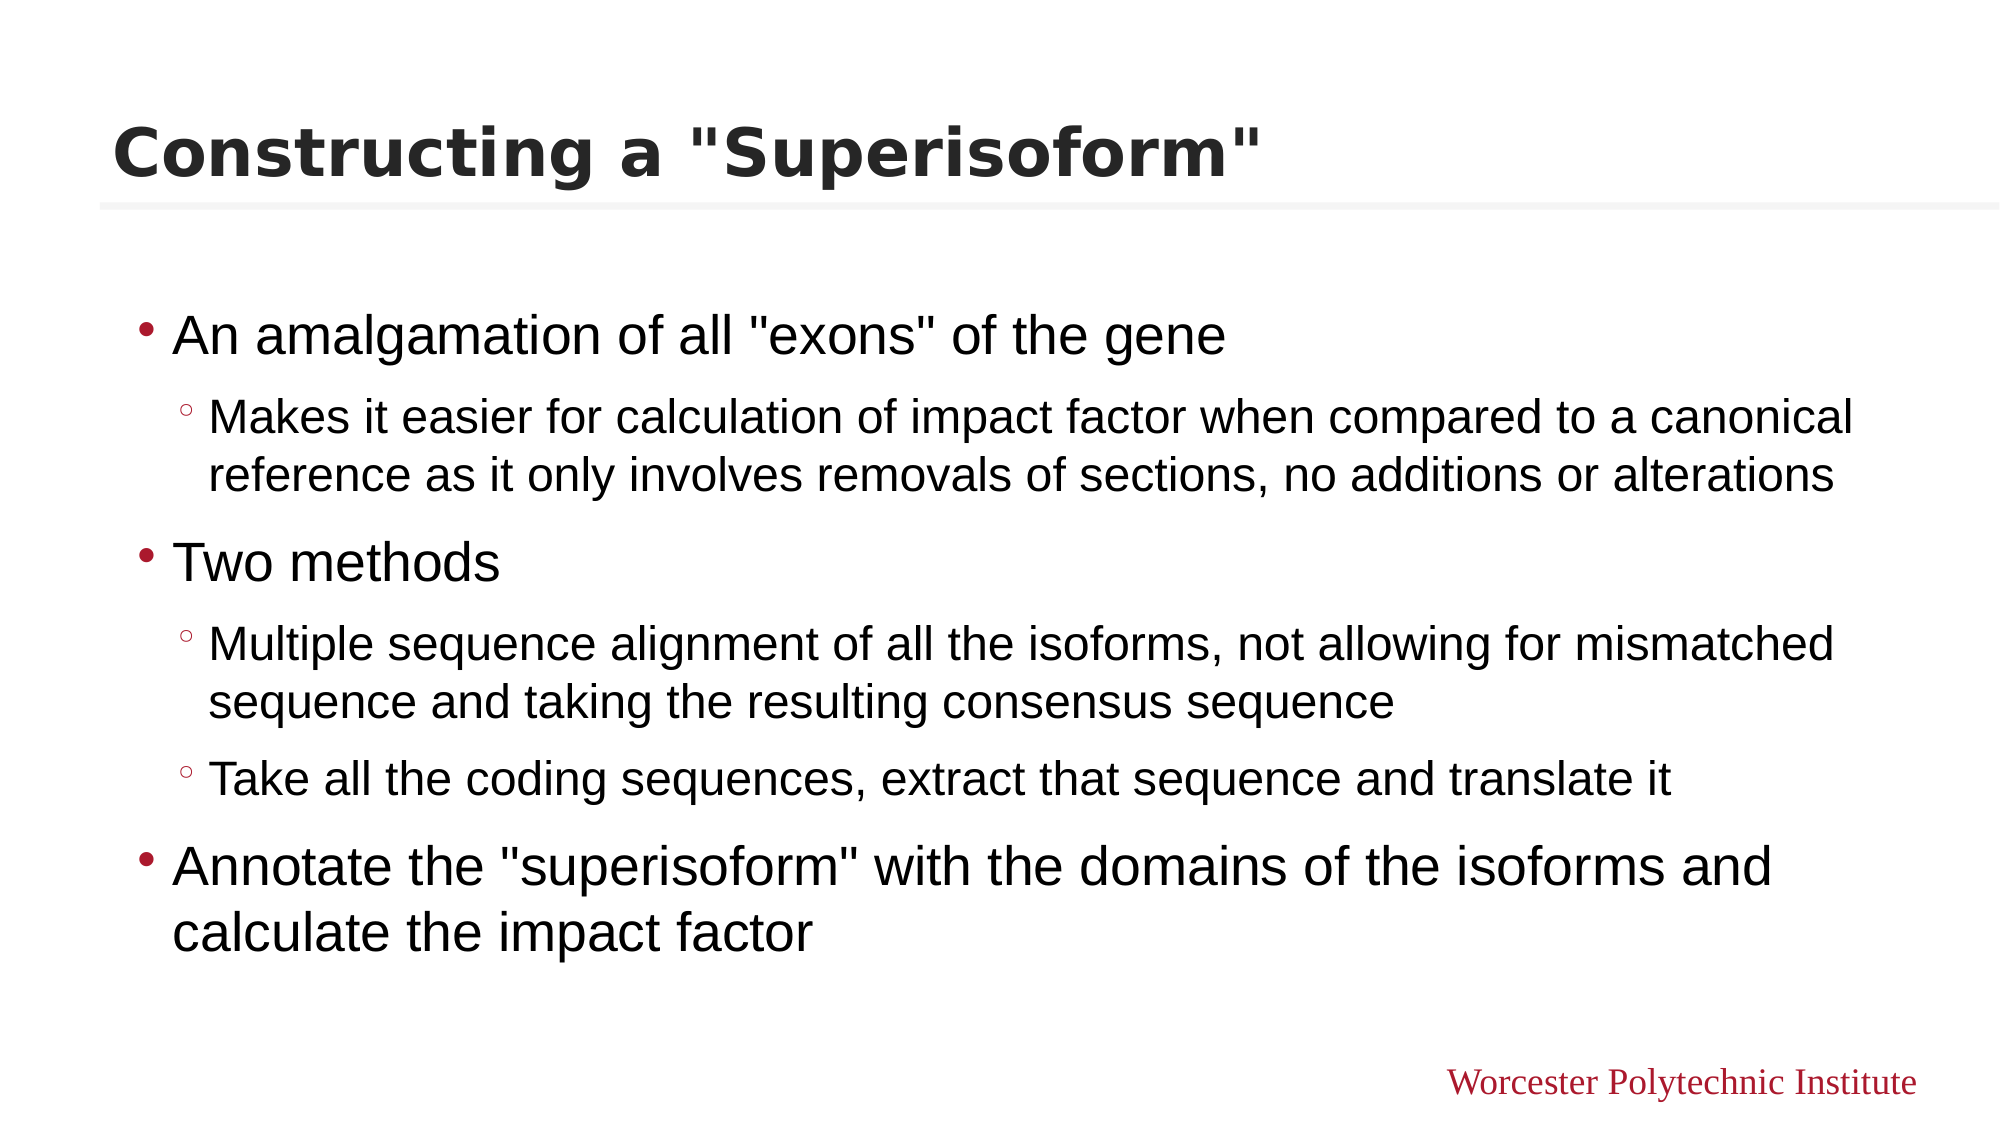

# Constructing a "Superisoform"
An amalgamation of all "exons" of the gene
Makes it easier for calculation of impact factor when compared to a canonical reference as it only involves removals of sections, no additions or alterations
Two methods
Multiple sequence alignment of all the isoforms, not allowing for mismatched sequence and taking the resulting consensus sequence
Take all the coding sequences, extract that sequence and translate it
Annotate the "superisoform" with the domains of the isoforms and calculate the impact factor